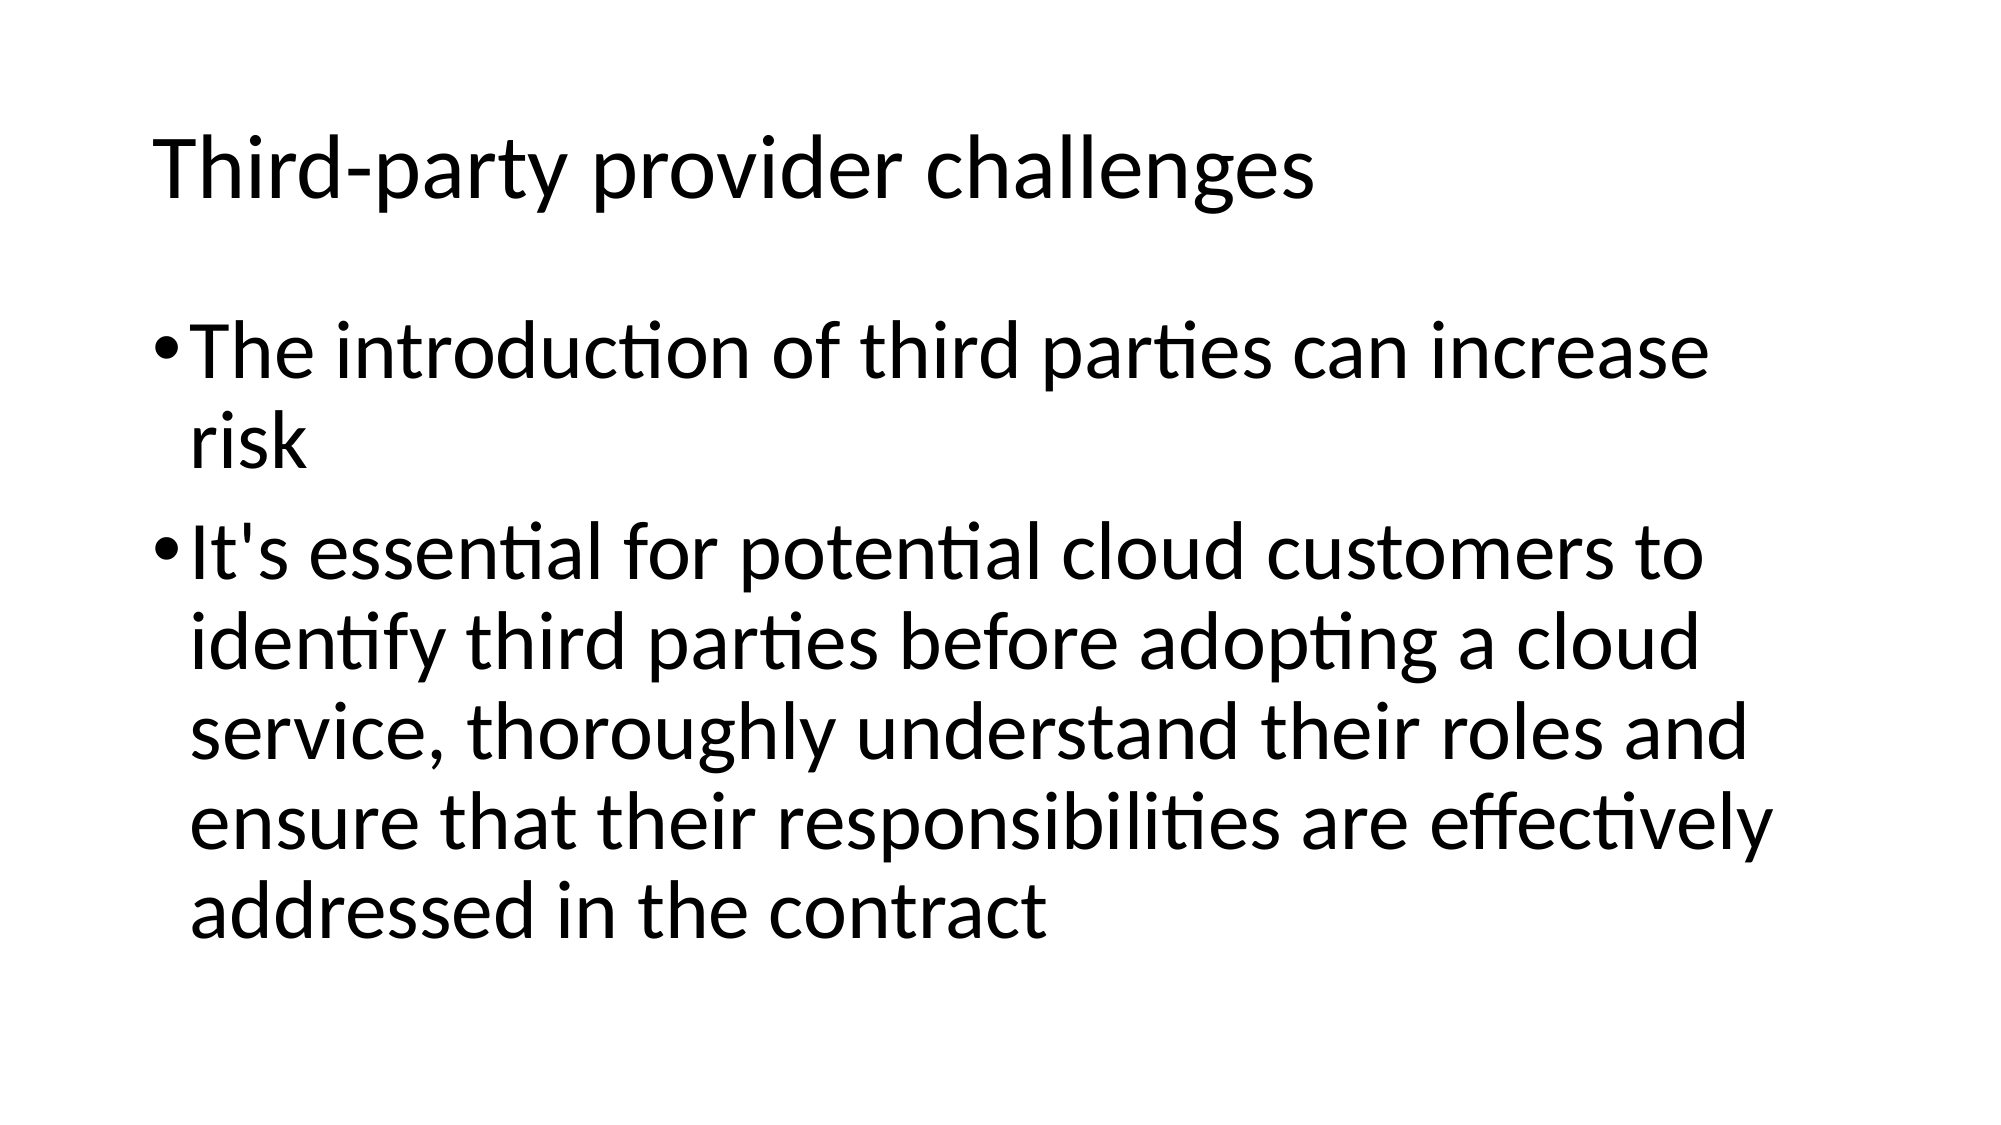

# Third-party provider challenges
The introduction of third parties can increase risk
It's essential for potential cloud customers to identify third parties before adopting a cloud service, thoroughly understand their roles and ensure that their responsibilities are effectively addressed in the contract